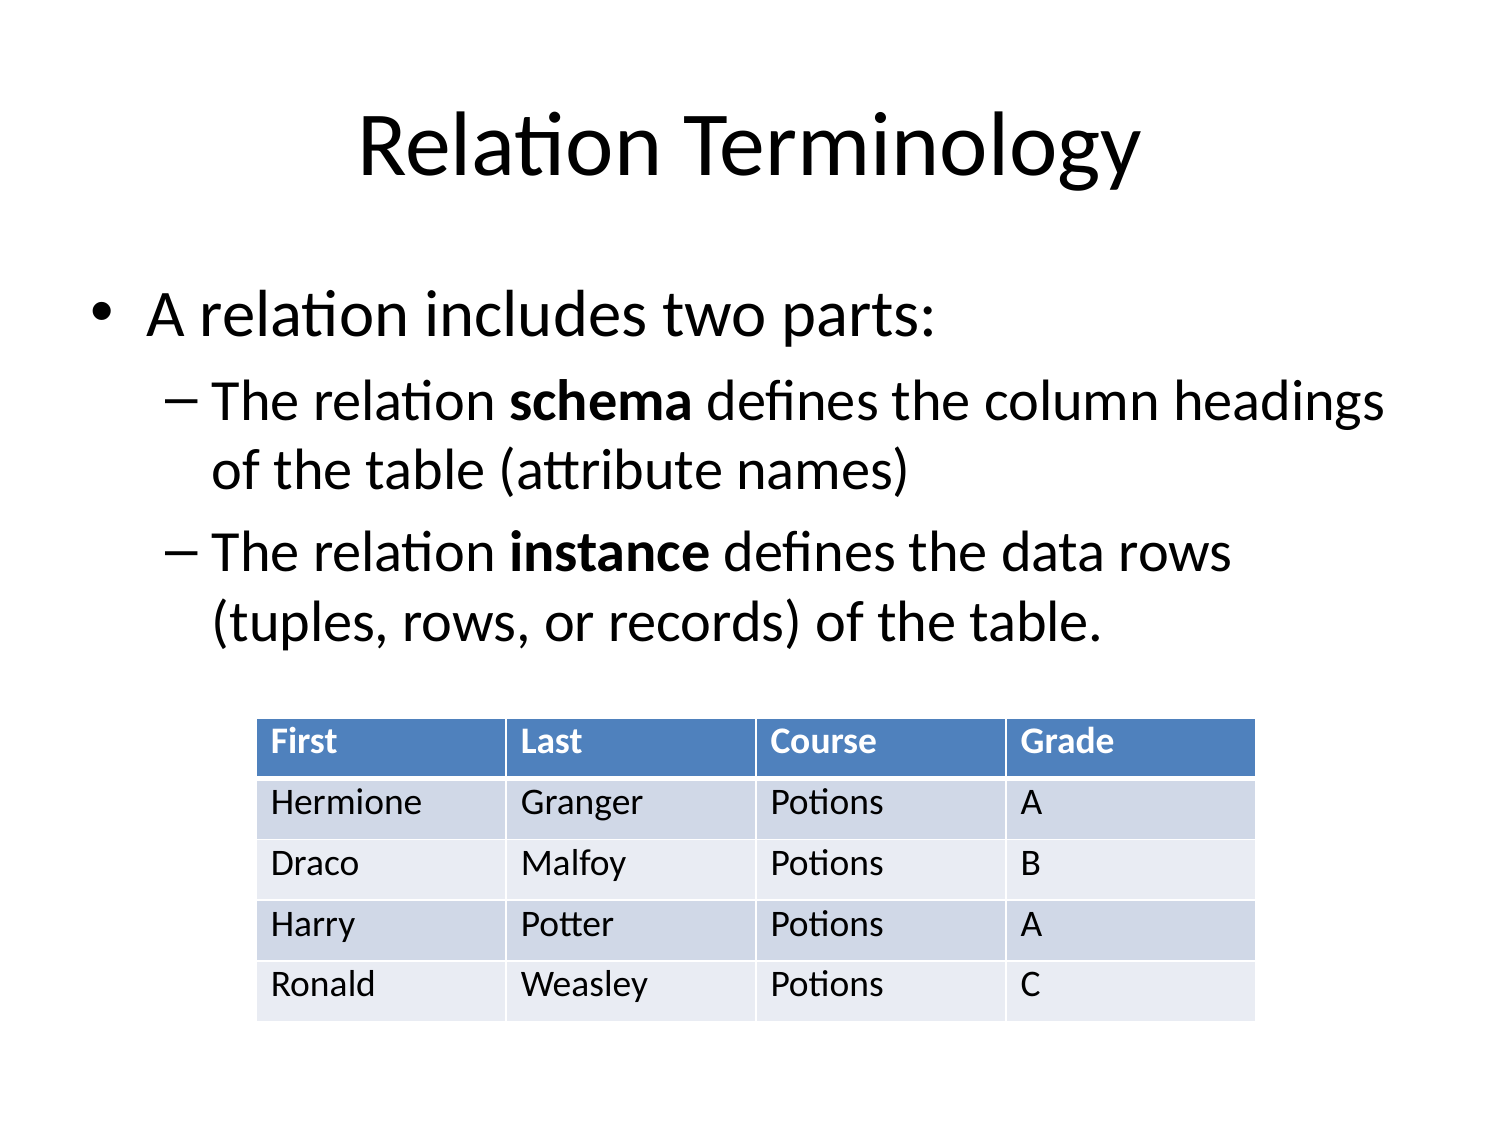

# Relation Terminology
A relation includes two parts:
The relation schema defines the column headings of the table (attribute names)
The relation instance defines the data rows (tuples, rows, or records) of the table.
| First | Last | Course | Grade |
| --- | --- | --- | --- |
| Hermione | Granger | Potions | A |
| Draco | Malfoy | Potions | B |
| Harry | Potter | Potions | A |
| Ronald | Weasley | Potions | C |